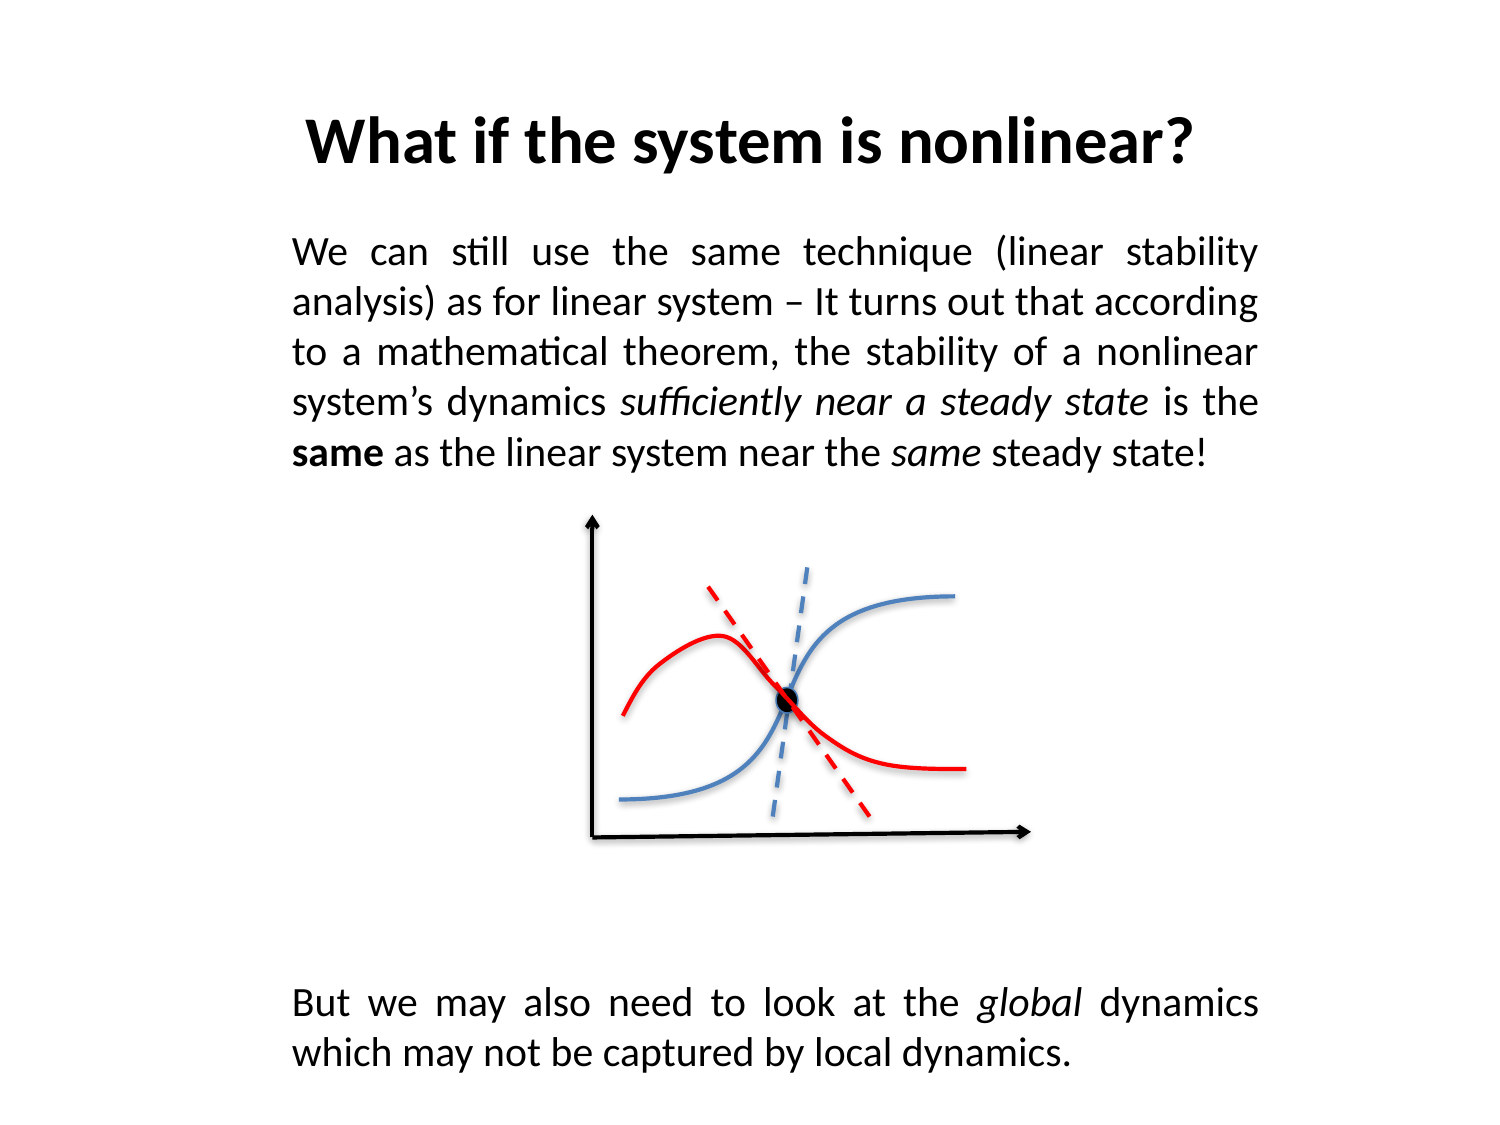

What if the system is nonlinear?
We can still use the same technique (linear stability analysis) as for linear system – It turns out that according to a mathematical theorem, the stability of a nonlinear system’s dynamics sufficiently near a steady state is the same as the linear system near the same steady state!

But we may also need to look at the global dynamics which may not be captured by local dynamics.